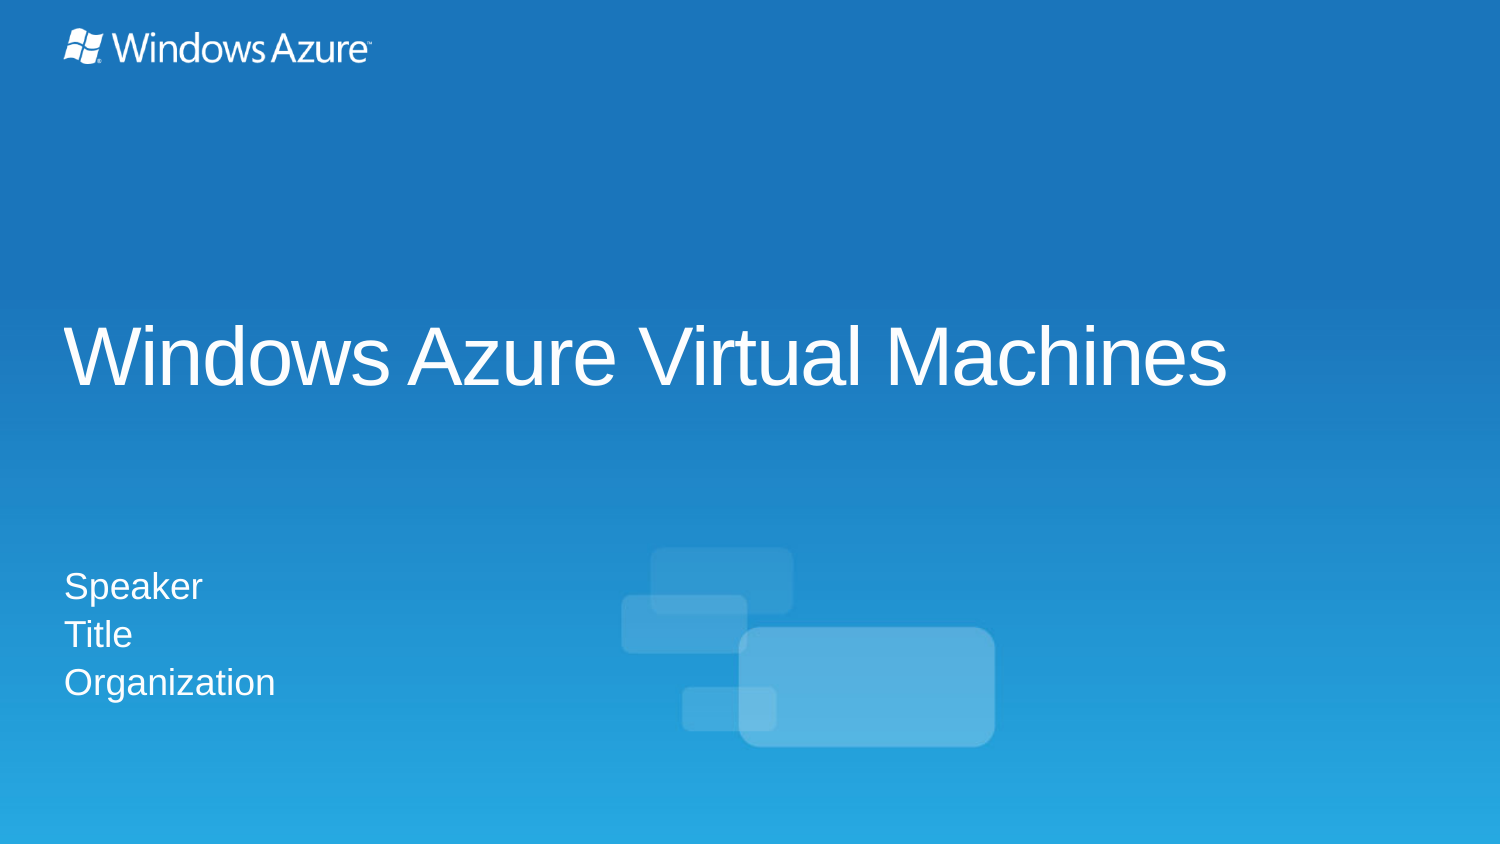

# Windows Azure Virtual Machines
Speaker
Title
Organization